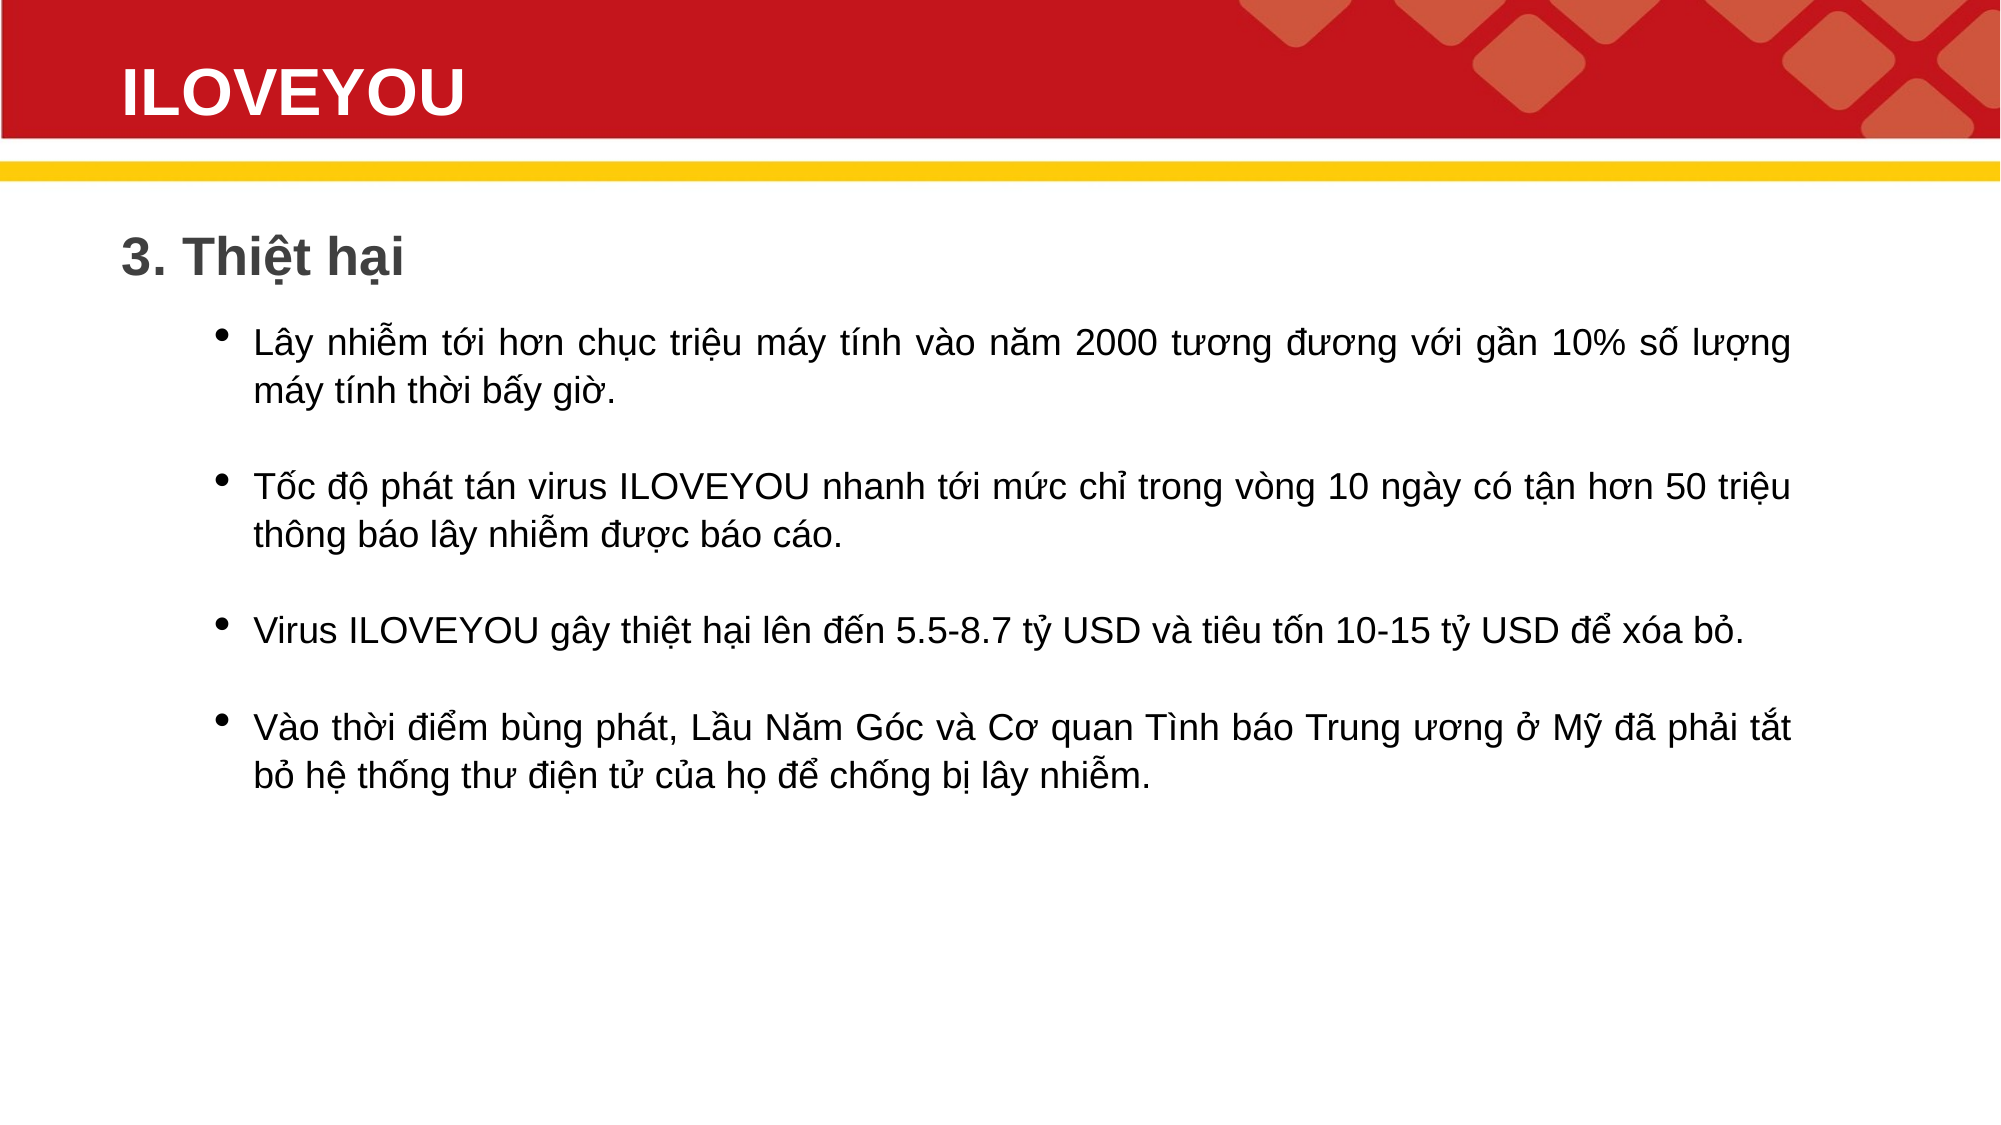

# ILOVEYOU
3. Thiệt hại
Lây nhiễm tới hơn chục triệu máy tính vào năm 2000 tương đương với gần 10% số lượng máy tính thời bấy giờ.

Tốc độ phát tán virus ILOVEYOU nhanh tới mức chỉ trong vòng 10 ngày có tận hơn 50 triệu thông báo lây nhiễm được báo cáo.

Virus ILOVEYOU gây thiệt hại lên đến 5.5-8.7 tỷ USD và tiêu tốn 10-15 tỷ USD để xóa bỏ.

Vào thời điểm bùng phát, Lầu Năm Góc và Cơ quan Tình báo Trung ương ở Mỹ đã phải tắt bỏ hệ thống thư điện tử của họ để chống bị lây nhiễm.